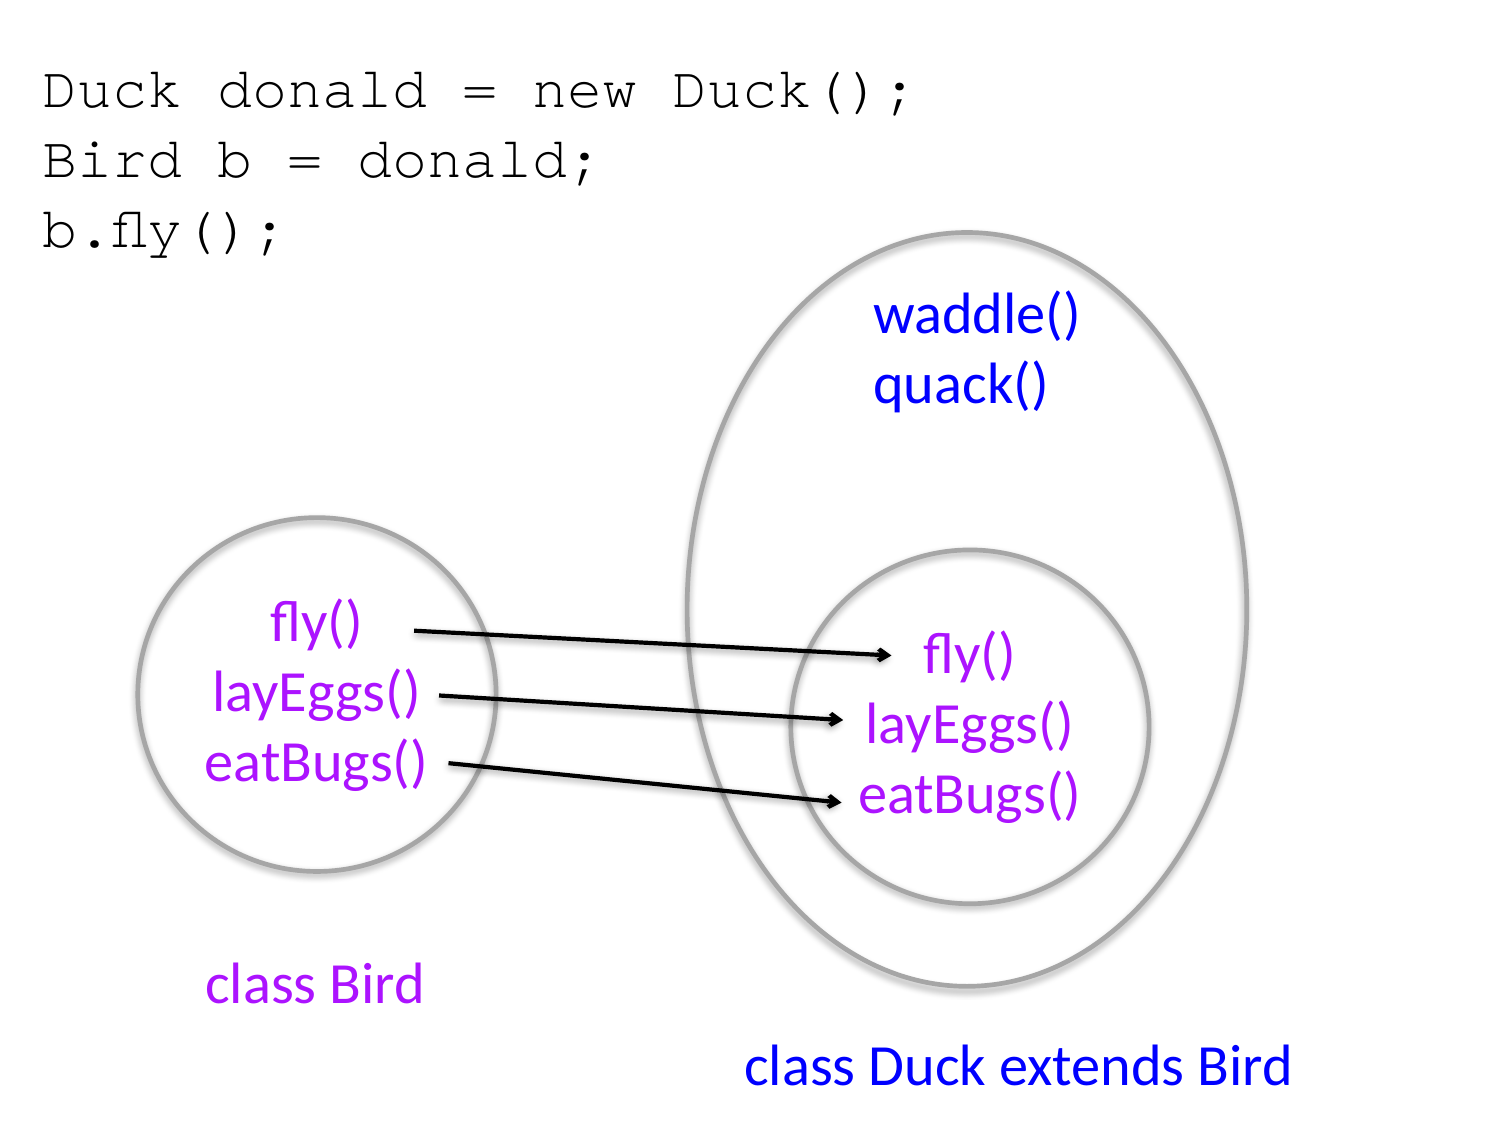

Duck donald = new Duck();
Bird b = donald;
b.fly();

waddle()
quack()

fly()
layEggs()
eatBugs()

fly()
layEggs()
eatBugs()
class Bird
class Duck extends Bird